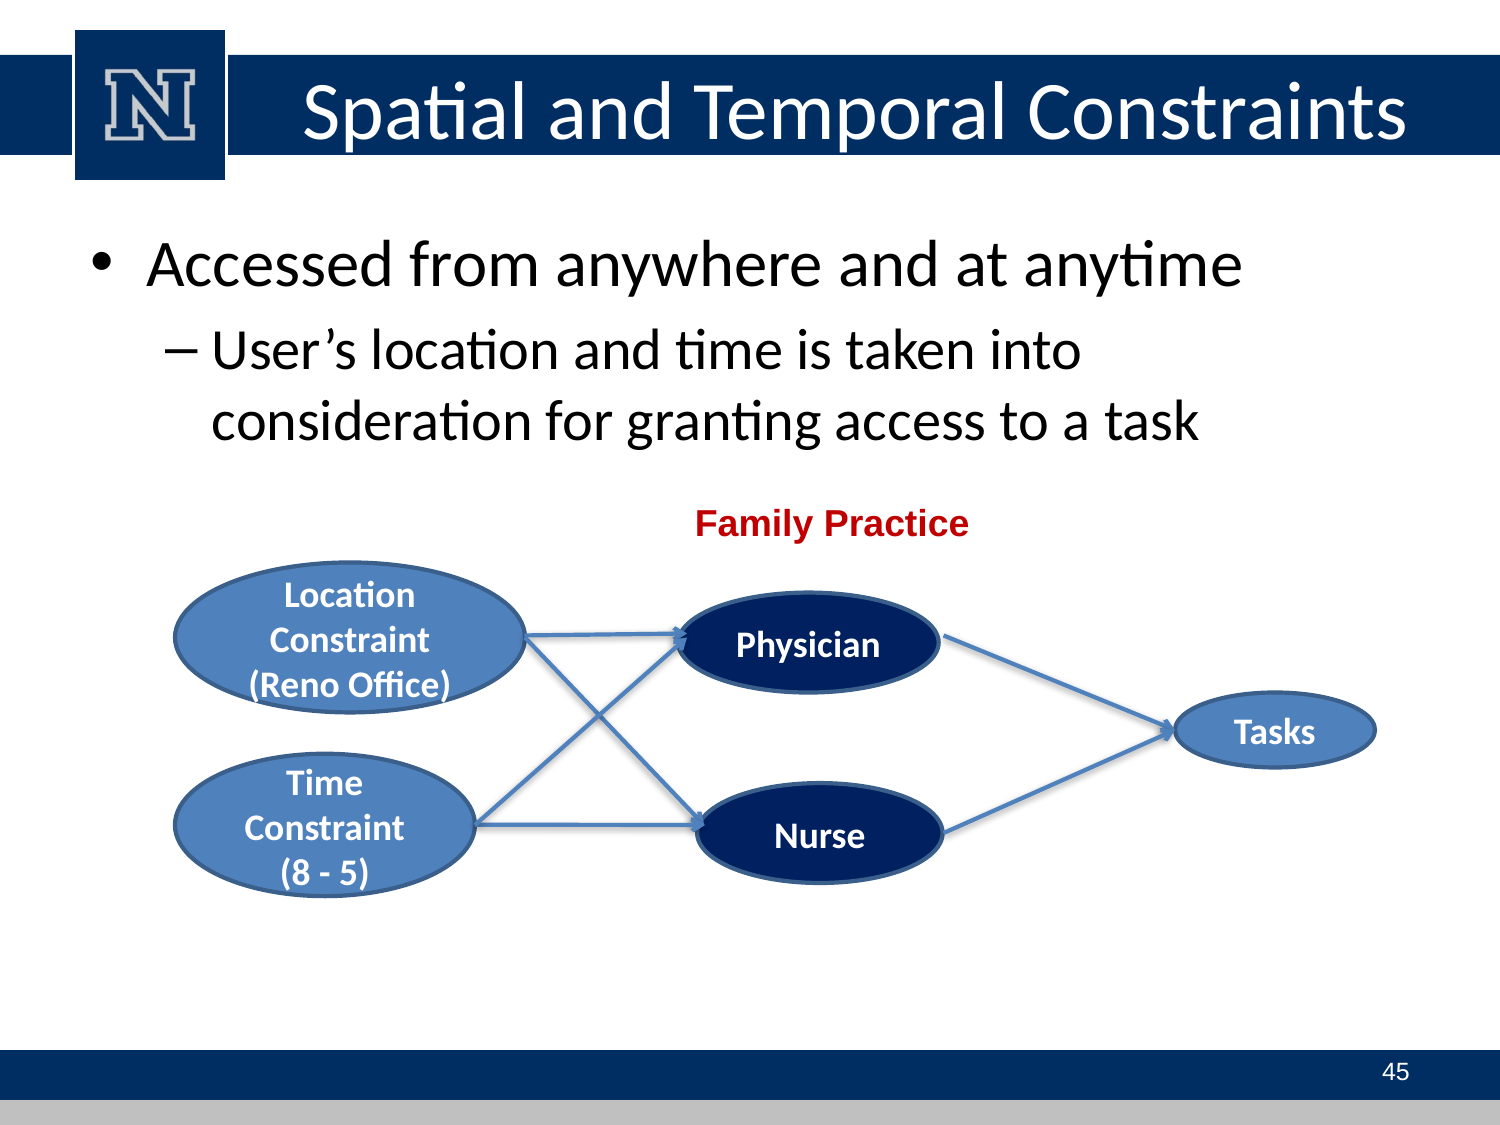

# Spatial and Temporal Constraints
Accessed from anywhere and at anytime
User’s location and time is taken into consideration for granting access to a task

Family Practice
Physician
Nurse
Location Constraint (Reno Office)
Time Constraint (8 - 5)
Tasks
45